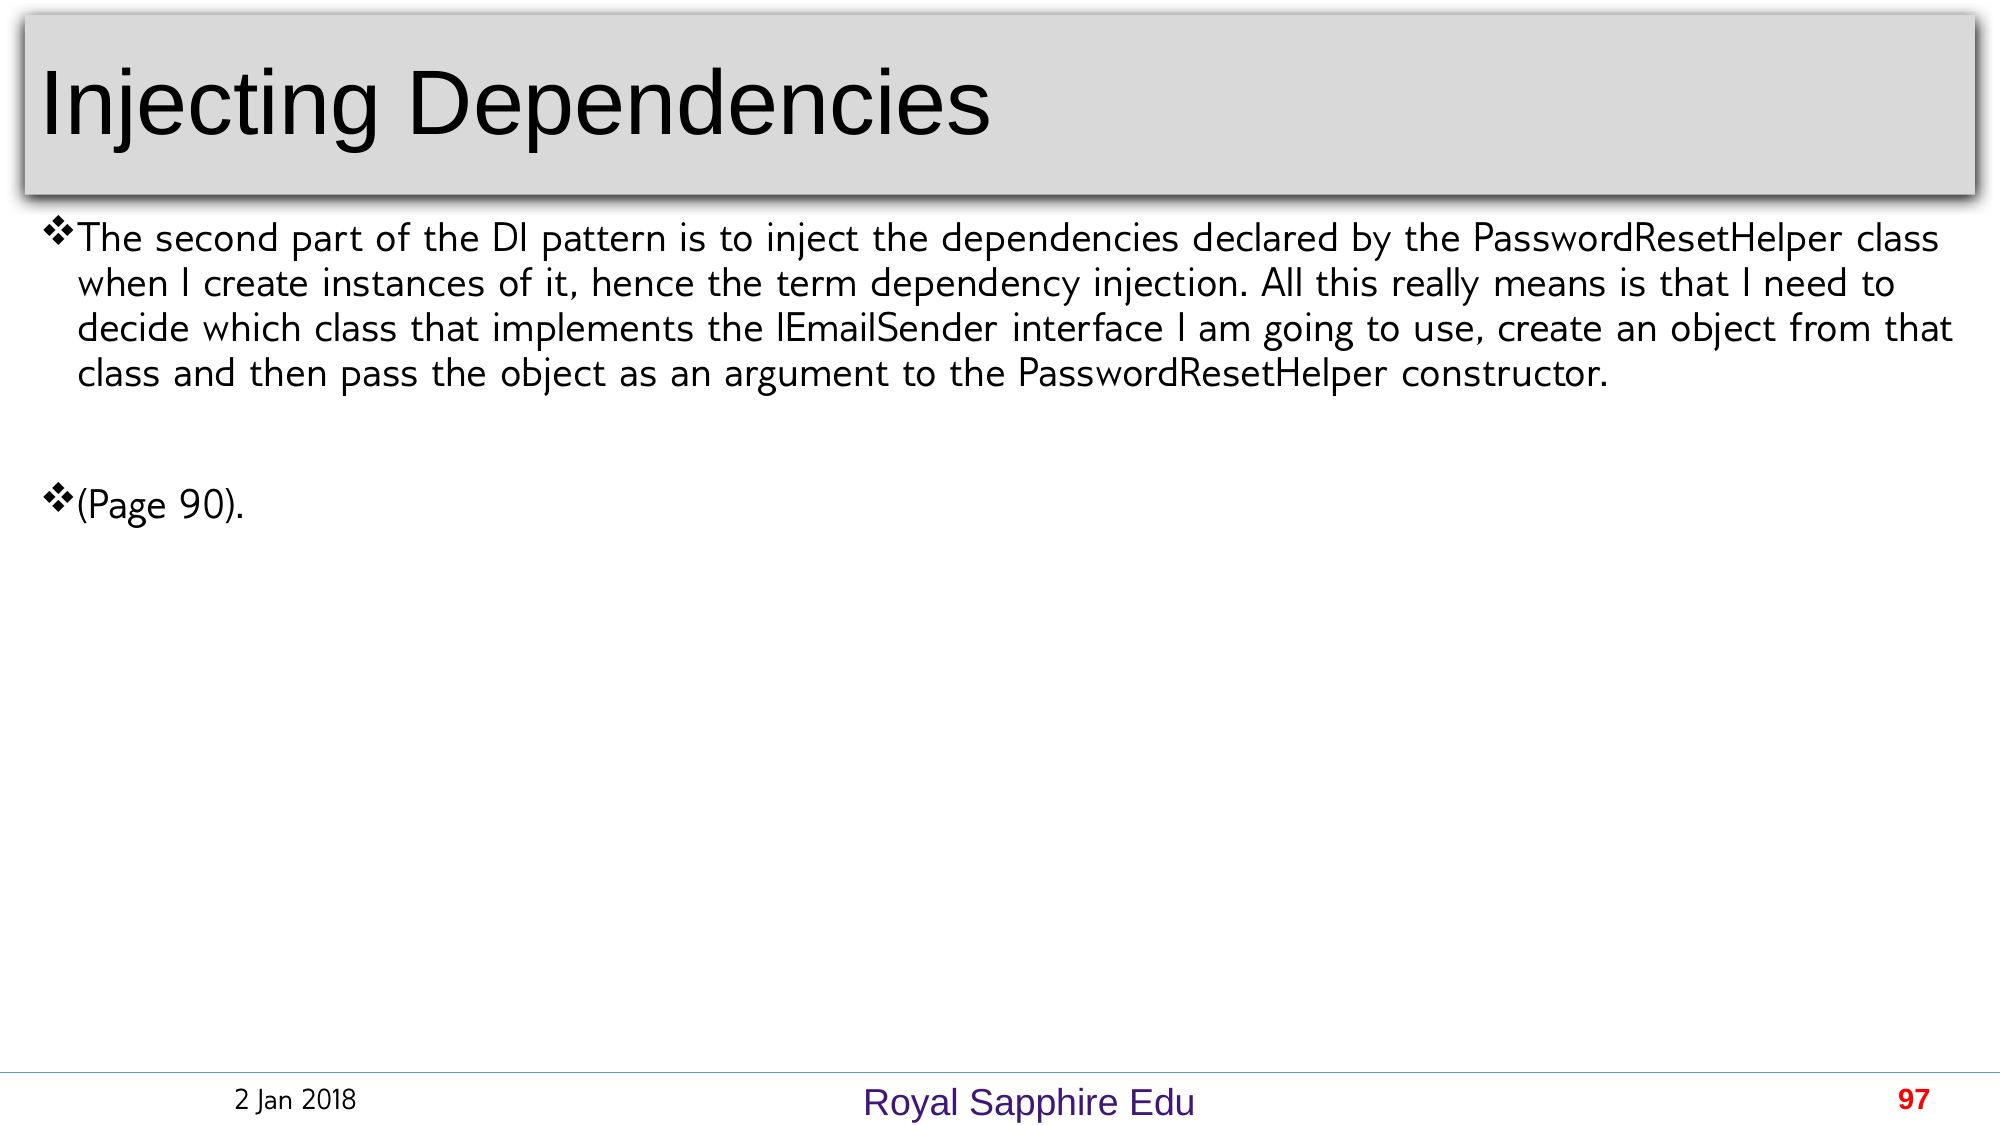

# Injecting Dependencies
The second part of the DI pattern is to inject the dependencies declared by the PasswordResetHelper class when I create instances of it, hence the term dependency injection. All this really means is that I need to decide which class that implements the IEmailSender interface I am going to use, create an object from that class and then pass the object as an argument to the PasswordResetHelper constructor.

(Page 90).
2 Jan 2018
97